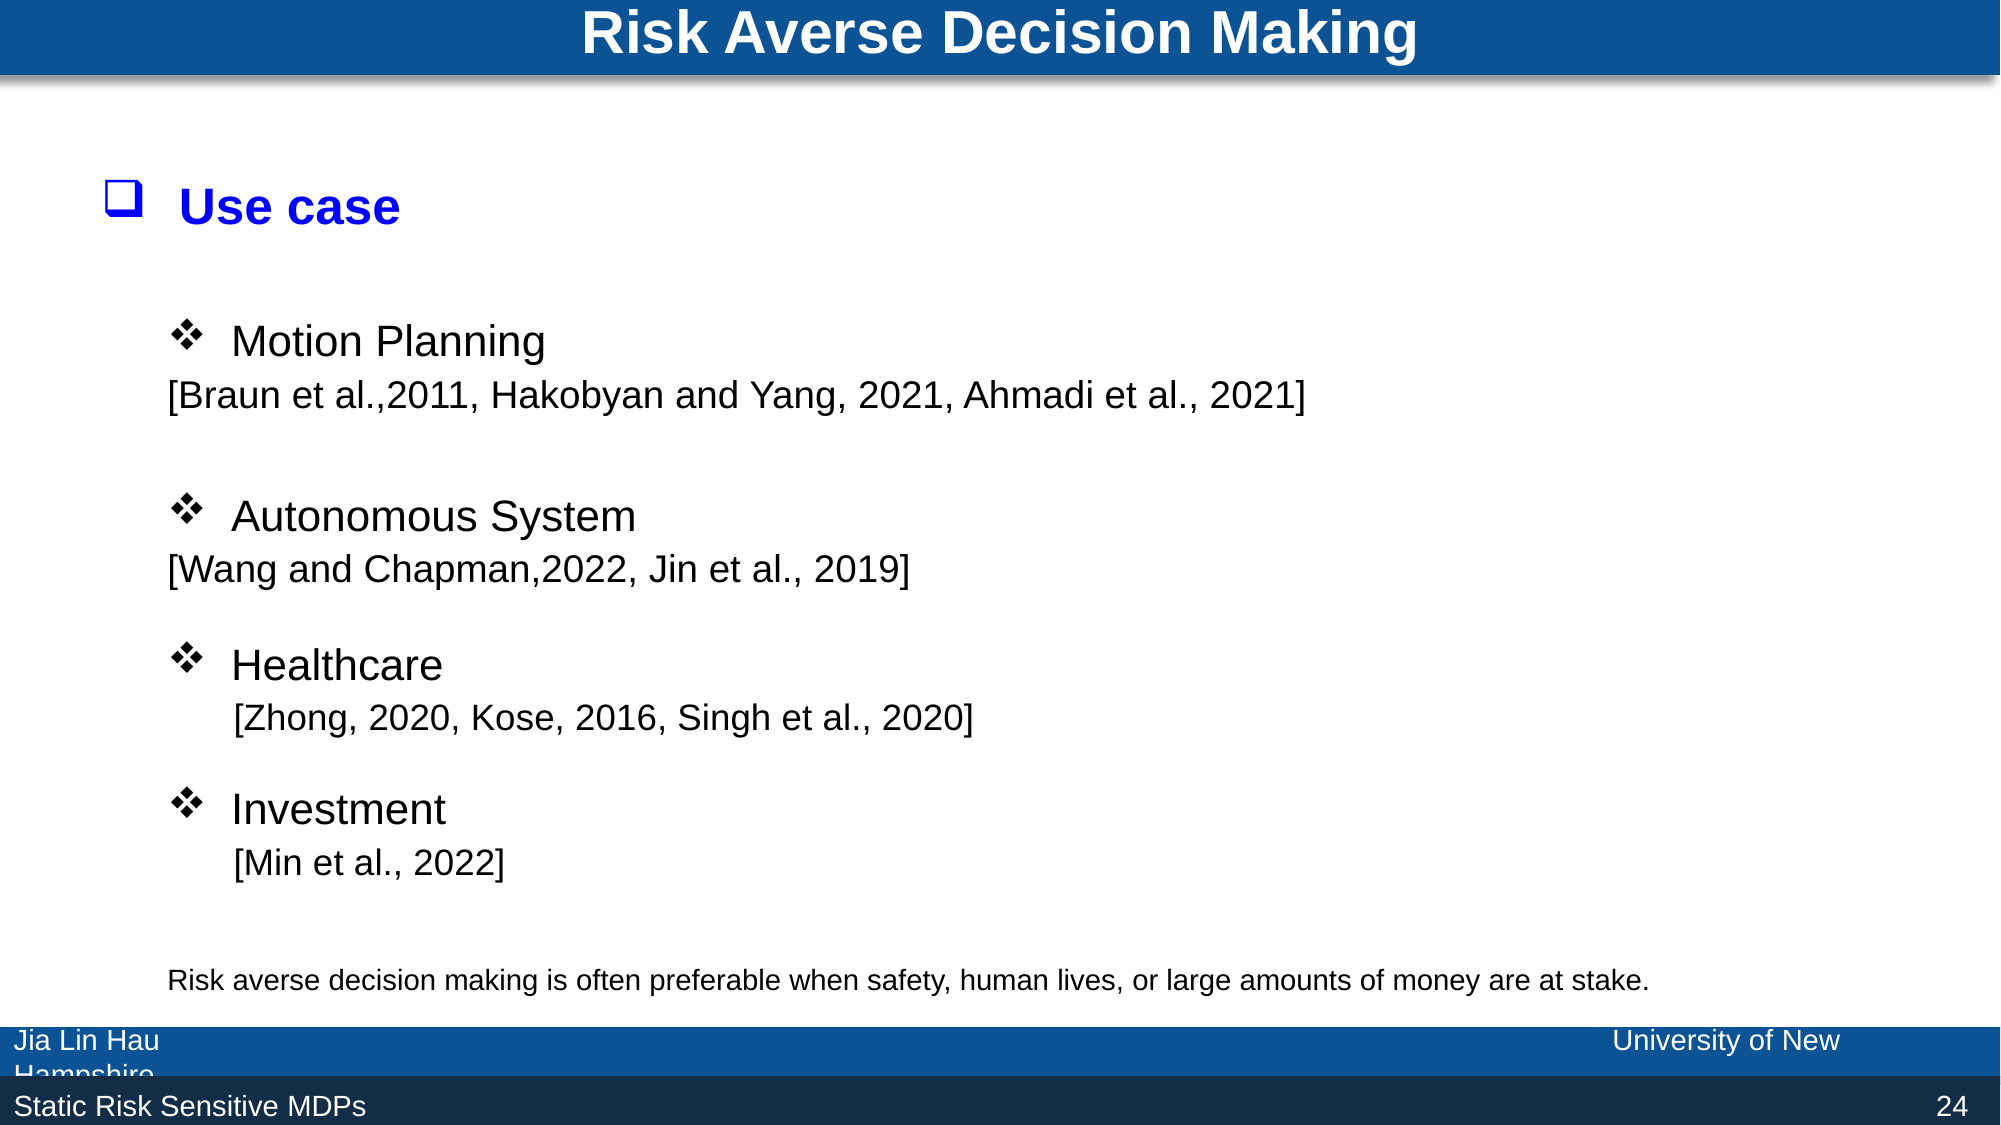

# Risk Averse Decision Making
Use case

Motion Planning
	[Braun et al.,2011, Hakobyan and Yang, 2021, Ahmadi et al., 2021]

Autonomous System
	[Wang and Chapman,2022, Jin et al., 2019]
Healthcare
[Zhong, 2020, Kose, 2016, Singh et al., 2020]
Investment
[Min et al., 2022]

Risk averse decision making is often preferable when safety, human lives, or large amounts of money are at stake.
24